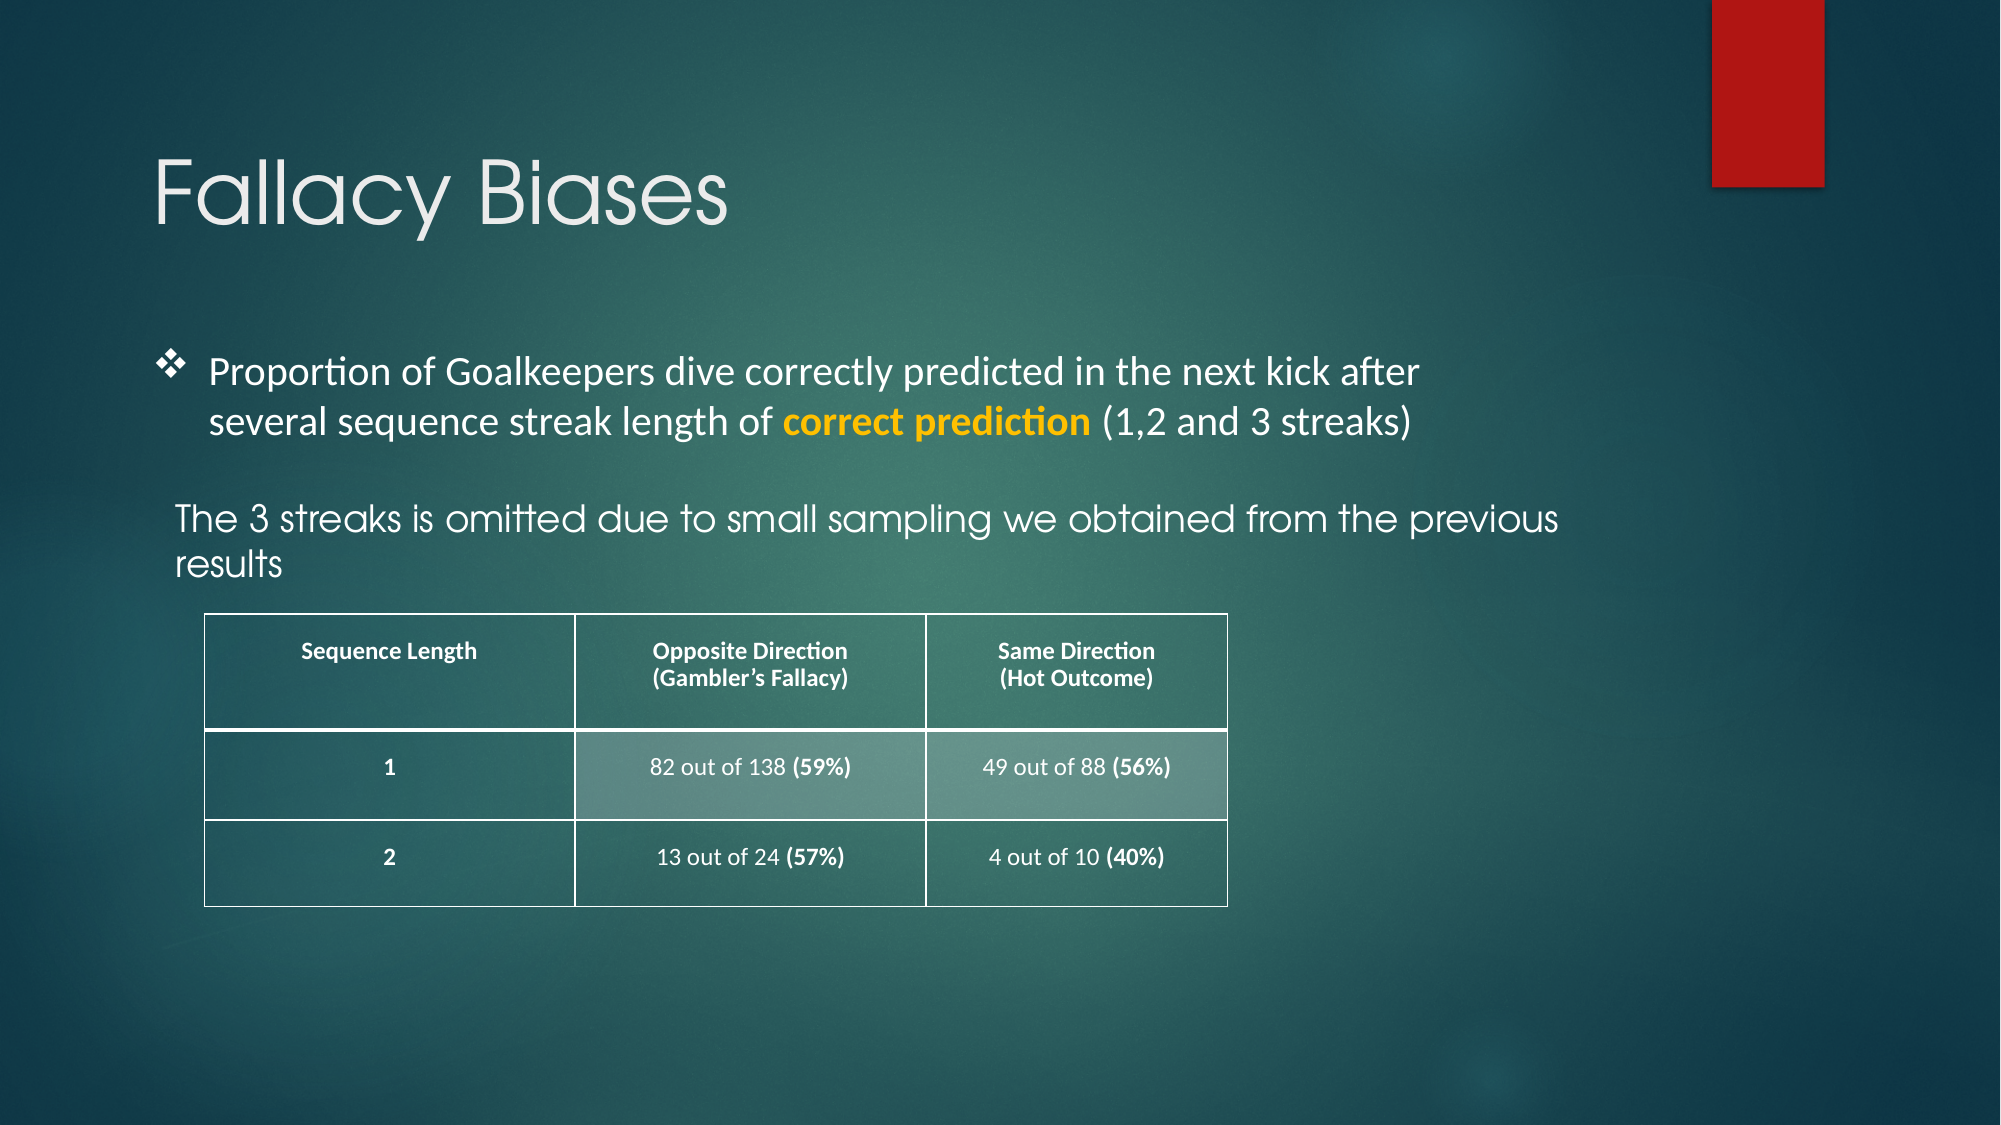

# Fallacy Biases
Proportion of Goalkeepers dive correctly predicted in the next kick after several sequence streak length of correct prediction (1,2 and 3 streaks)
The 3 streaks is omitted due to small sampling we obtained from the previous results
| Sequence Length | Opposite Direction (Gambler’s Fallacy) | Same Direction (Hot Outcome) |
| --- | --- | --- |
| 1 | 82 out of 138 (59%) | 49 out of 88 (56%) |
| 2 | 13 out of 24 (57%) | 4 out of 10 (40%) |